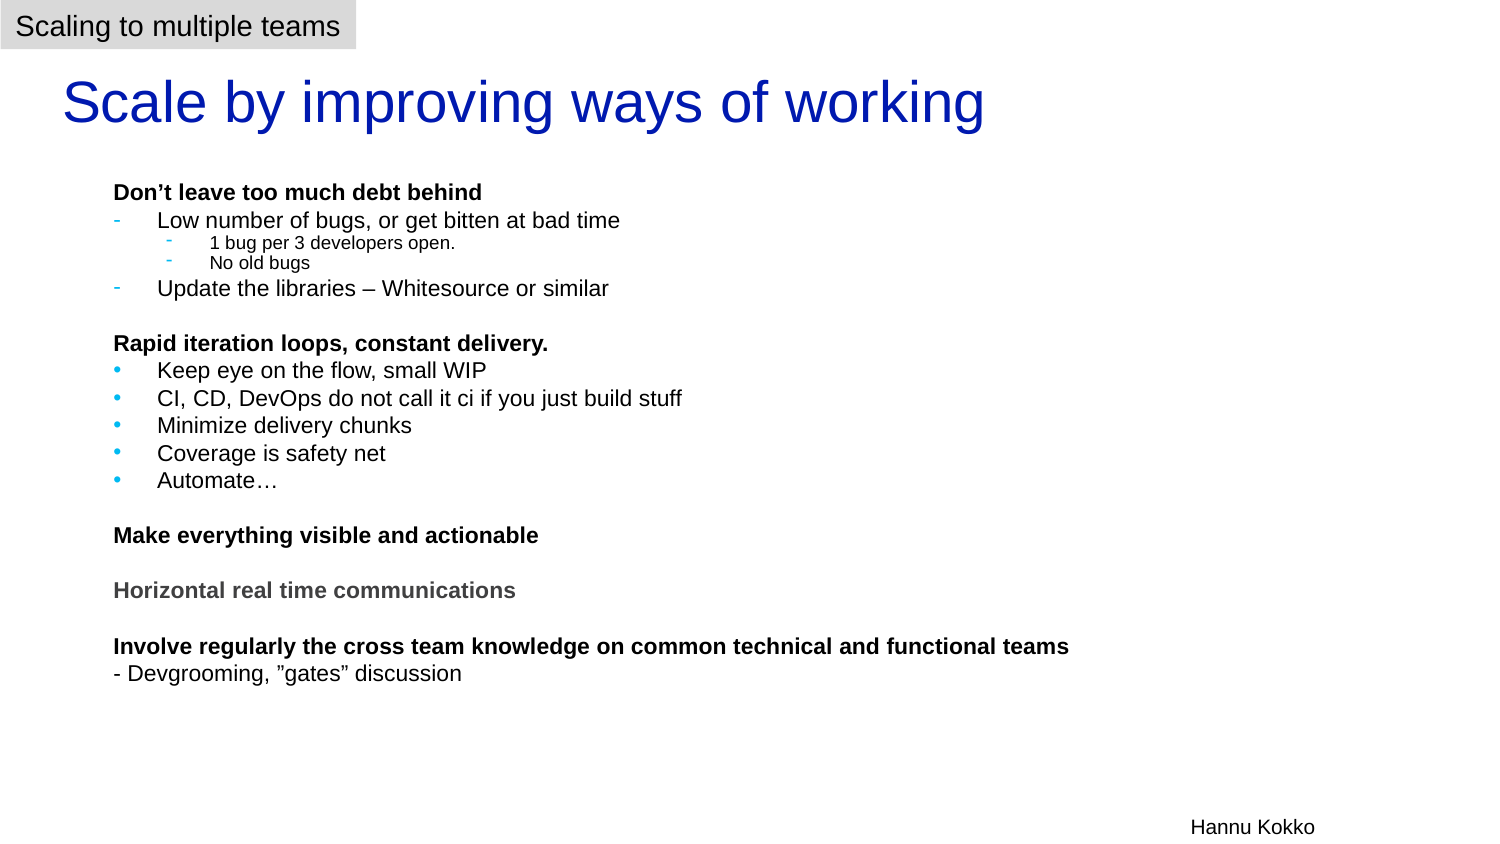

Scaling to multiple teams
# Scale by improving ways of working
Don’t leave too much debt behind
Low number of bugs, or get bitten at bad time
1 bug per 3 developers open.
No old bugs
Update the libraries – Whitesource or similar

Rapid iteration loops, constant delivery.
Keep eye on the flow, small WIP
CI, CD, DevOps do not call it ci if you just build stuff
Minimize delivery chunks
Coverage is safety net
Automate…

Make everything visible and actionable

Horizontal real time communications

Involve regularly the cross team knowledge on common technical and functional teams
- Devgrooming, ”gates” discussion

Hannu Kokko